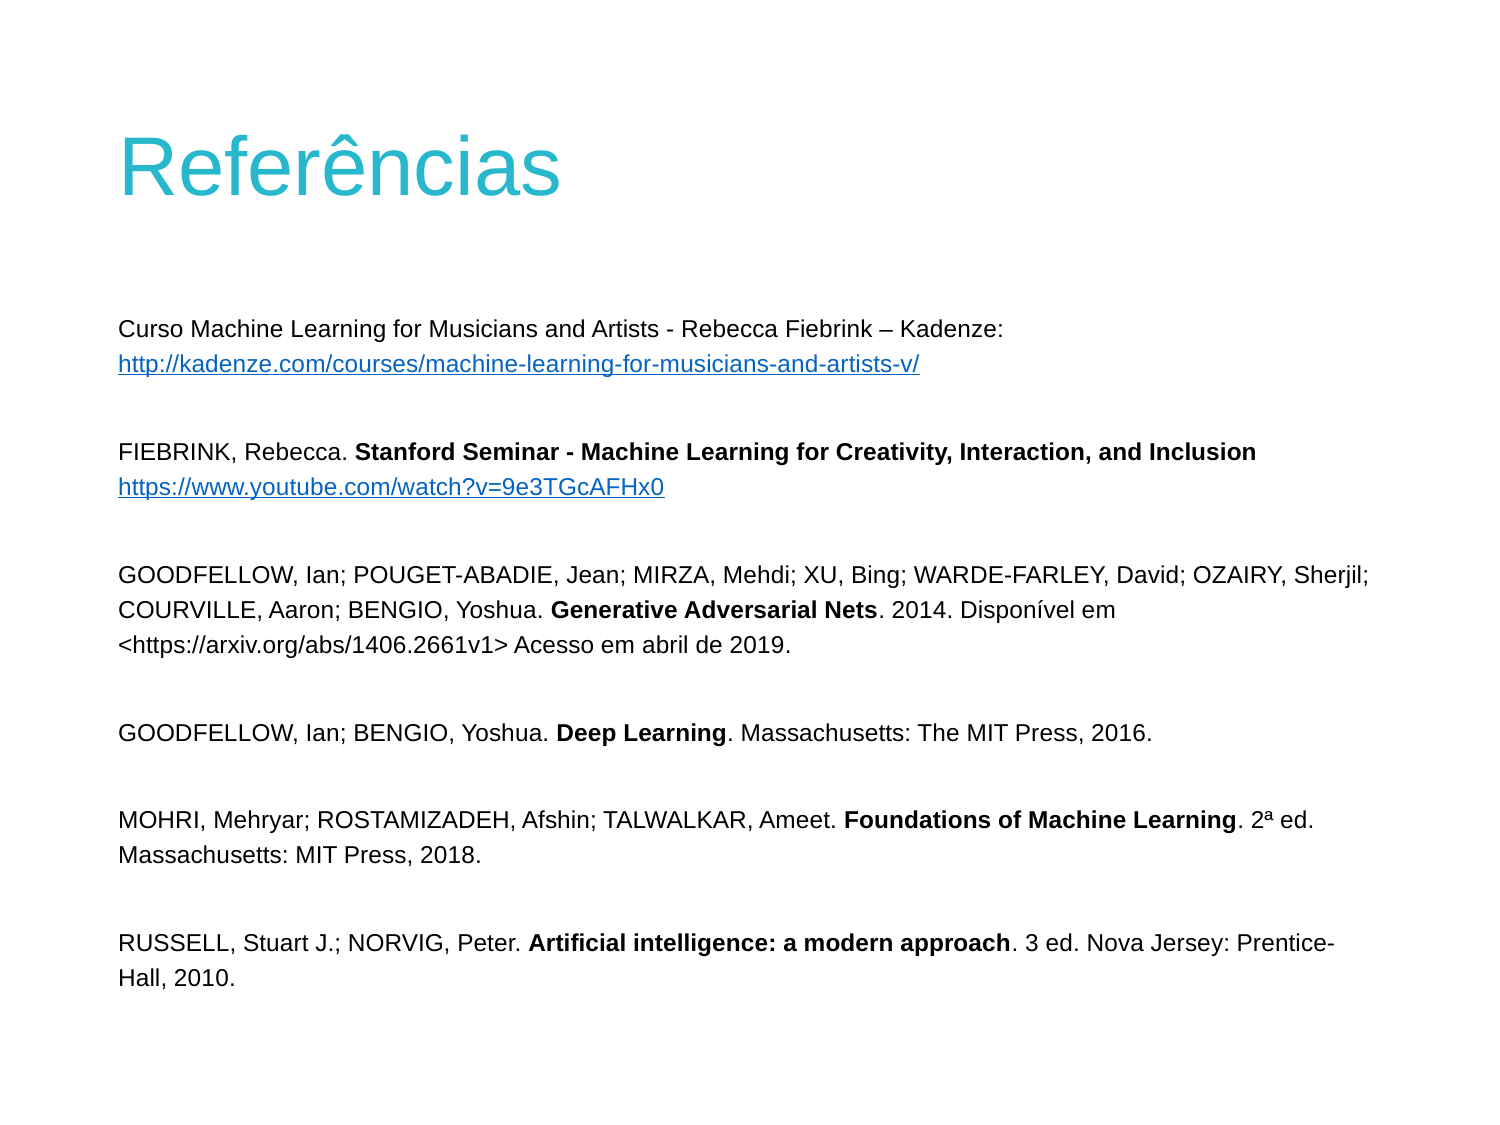

# Referências
Curso Machine Learning for Musicians and Artists - Rebecca Fiebrink – Kadenze: http://kadenze.com/courses/machine-learning-for-musicians-and-artists-v/

FIEBRINK, Rebecca. Stanford Seminar - Machine Learning for Creativity, Interaction, and Inclusion https://www.youtube.com/watch?v=9e3TGcAFHx0

GOODFELLOW, Ian; POUGET-ABADIE, Jean; MIRZA, Mehdi; XU, Bing; WARDE-FARLEY, David; OZAIRY, Sherjil; COURVILLE, Aaron; BENGIO, Yoshua. Generative Adversarial Nets. 2014. Disponível em <https://arxiv.org/abs/1406.2661v1> Acesso em abril de 2019.

GOODFELLOW, Ian; BENGIO, Yoshua. Deep Learning. Massachusetts: The MIT Press, 2016.

MOHRI, Mehryar; ROSTAMIZADEH, Afshin; TALWALKAR, Ameet. Foundations of Machine Learning. 2ª ed. Massachusetts: MIT Press, 2018.

RUSSELL, Stuart J.; NORVIG, Peter. Artificial intelligence: a modern approach. 3 ed. Nova Jersey: Prentice-Hall, 2010.